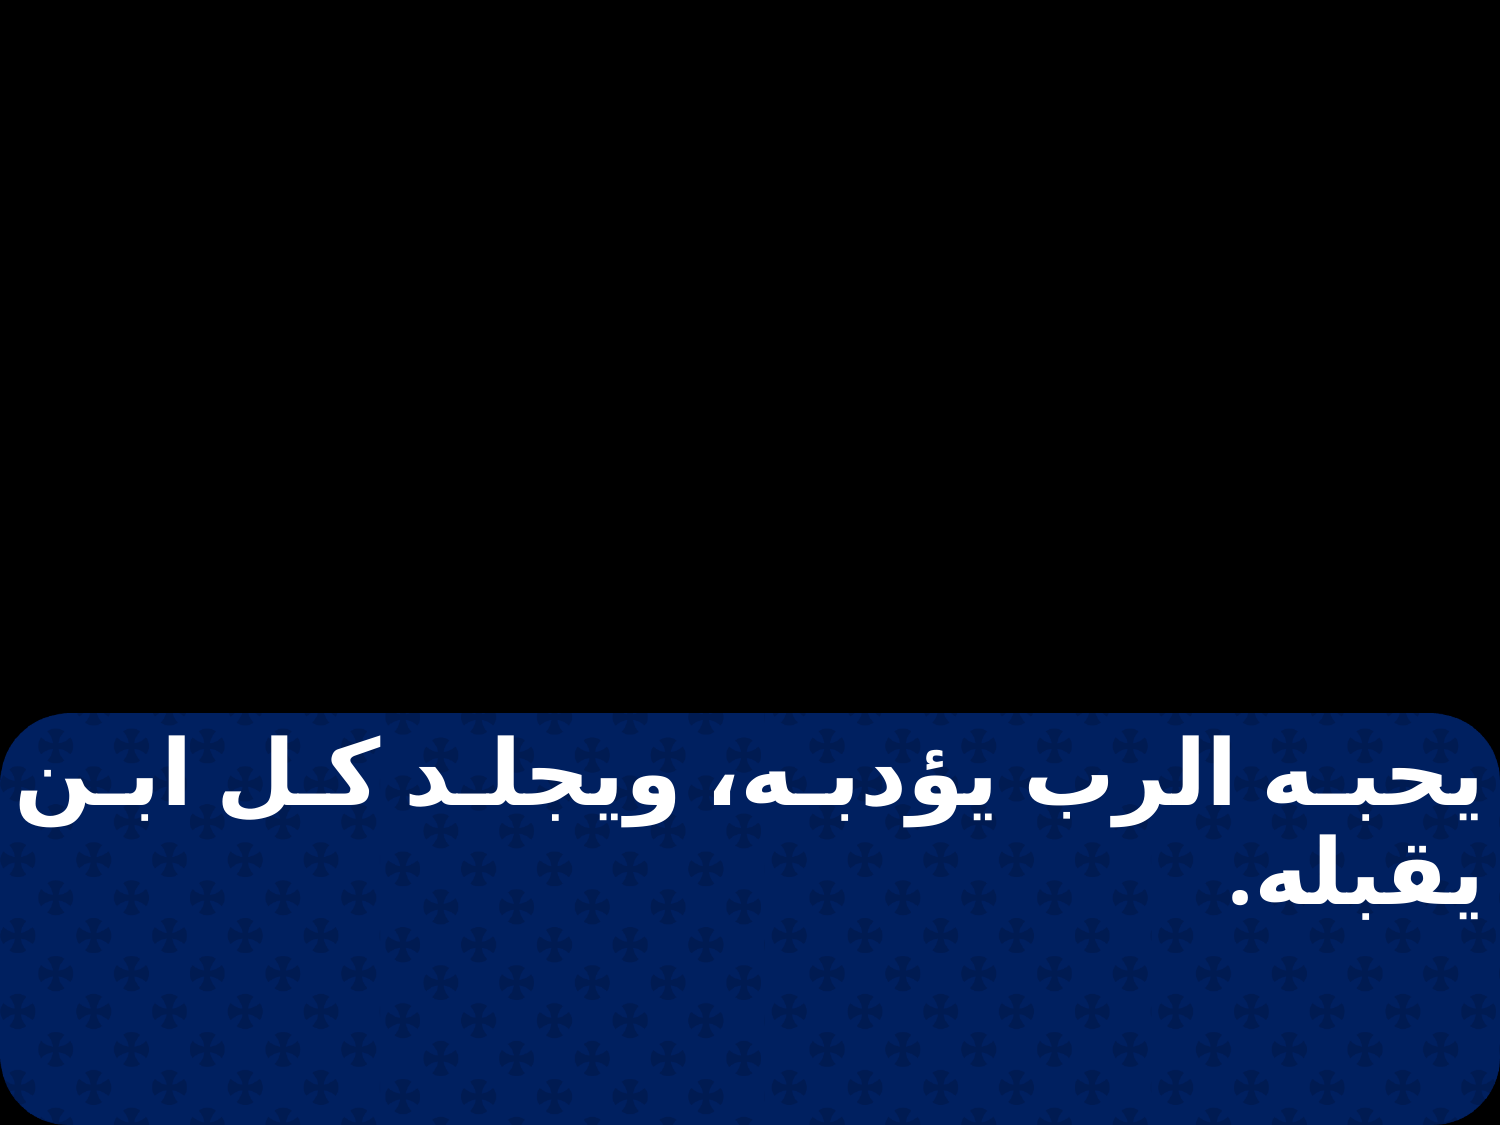

يحبه الرب يؤدبه، ويجلد كل ابن يقبله.